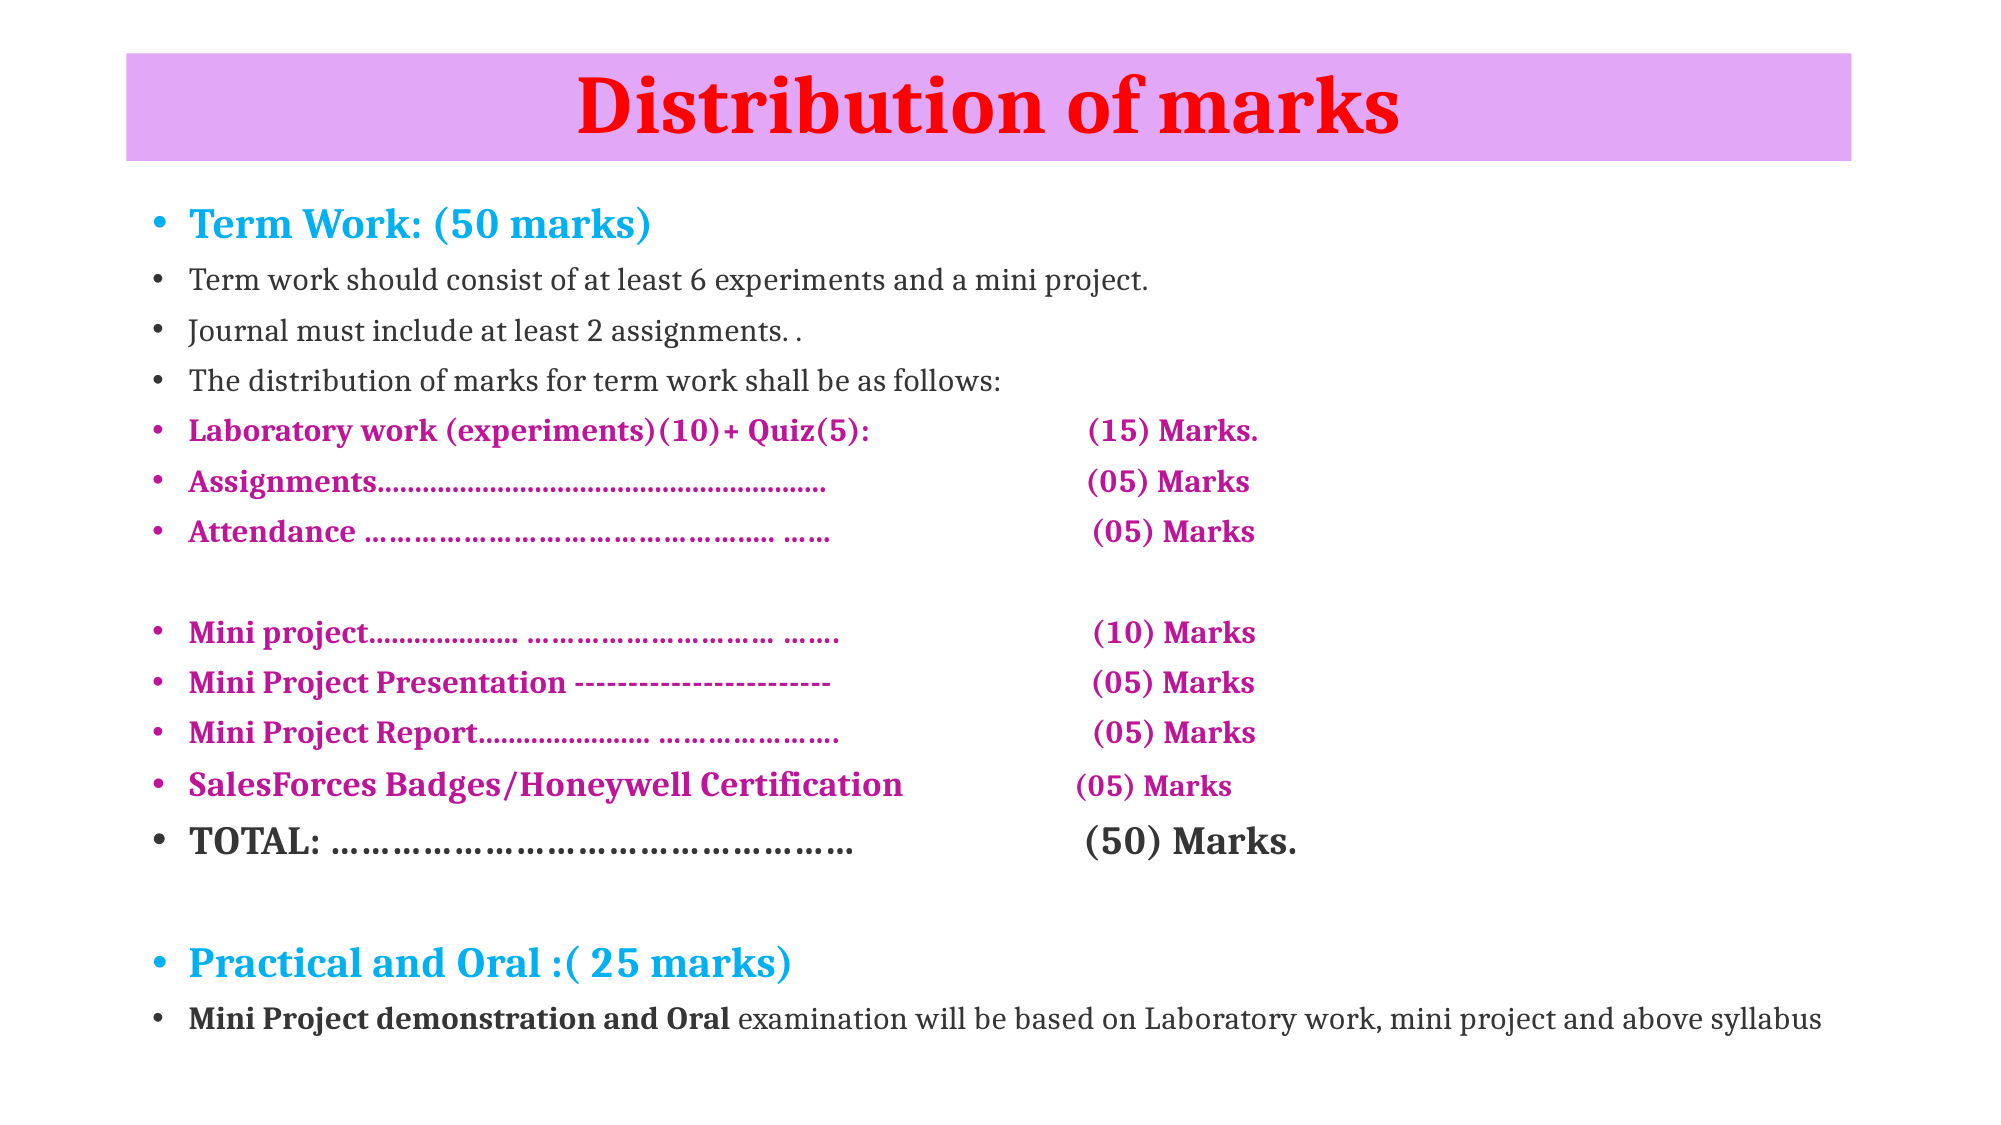

# Distribution of marks
Term Work: (50 marks)
Term work should consist of at least 6 experiments and a mini project.
Journal must include at least 2 assignments. .
The distribution of marks for term work shall be as follows:
Laboratory work (experiments)(10)+ Quiz(5):                               (15) Marks.
Assignments............................................................                                     (05) Marks
Attendance ………………………………………..... ……                                     (05) Marks

Mini project.................... ………………………… …….                                    (10) Marks
Mini Project Presentation ------------------------                                     (05) Marks
Mini Project Report....................... ………………….                                    (05) Marks
SalesForces Badges/Honeywell Certification                      (05) Marks
TOTAL: ……………………………………………                          (50) Marks.

Practical and Oral :( 25 marks)
Mini Project demonstration and Oral examination will be based on Laboratory work, mini project and above syllabus